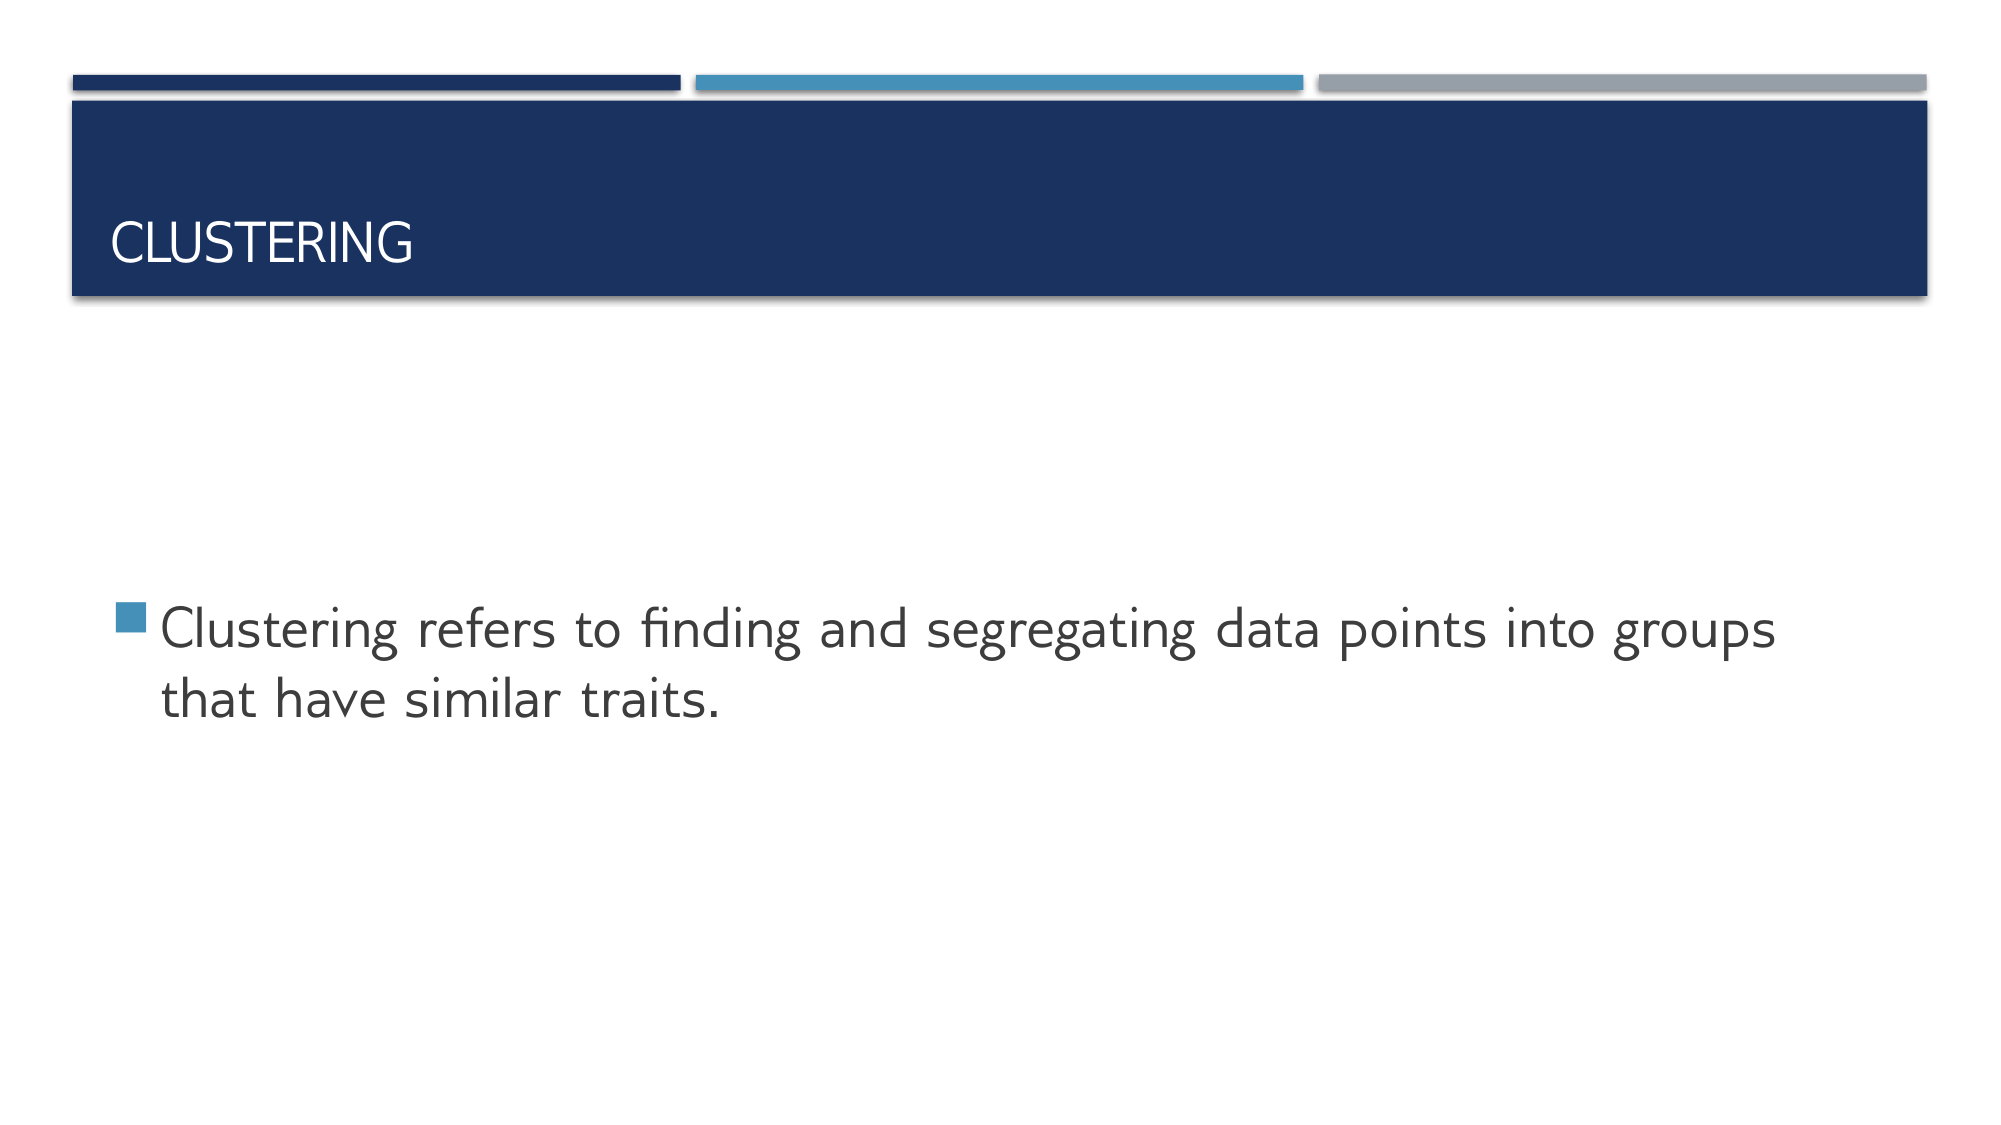

# clustering
Clustering refers to finding and segregating data points into groups that have similar traits.